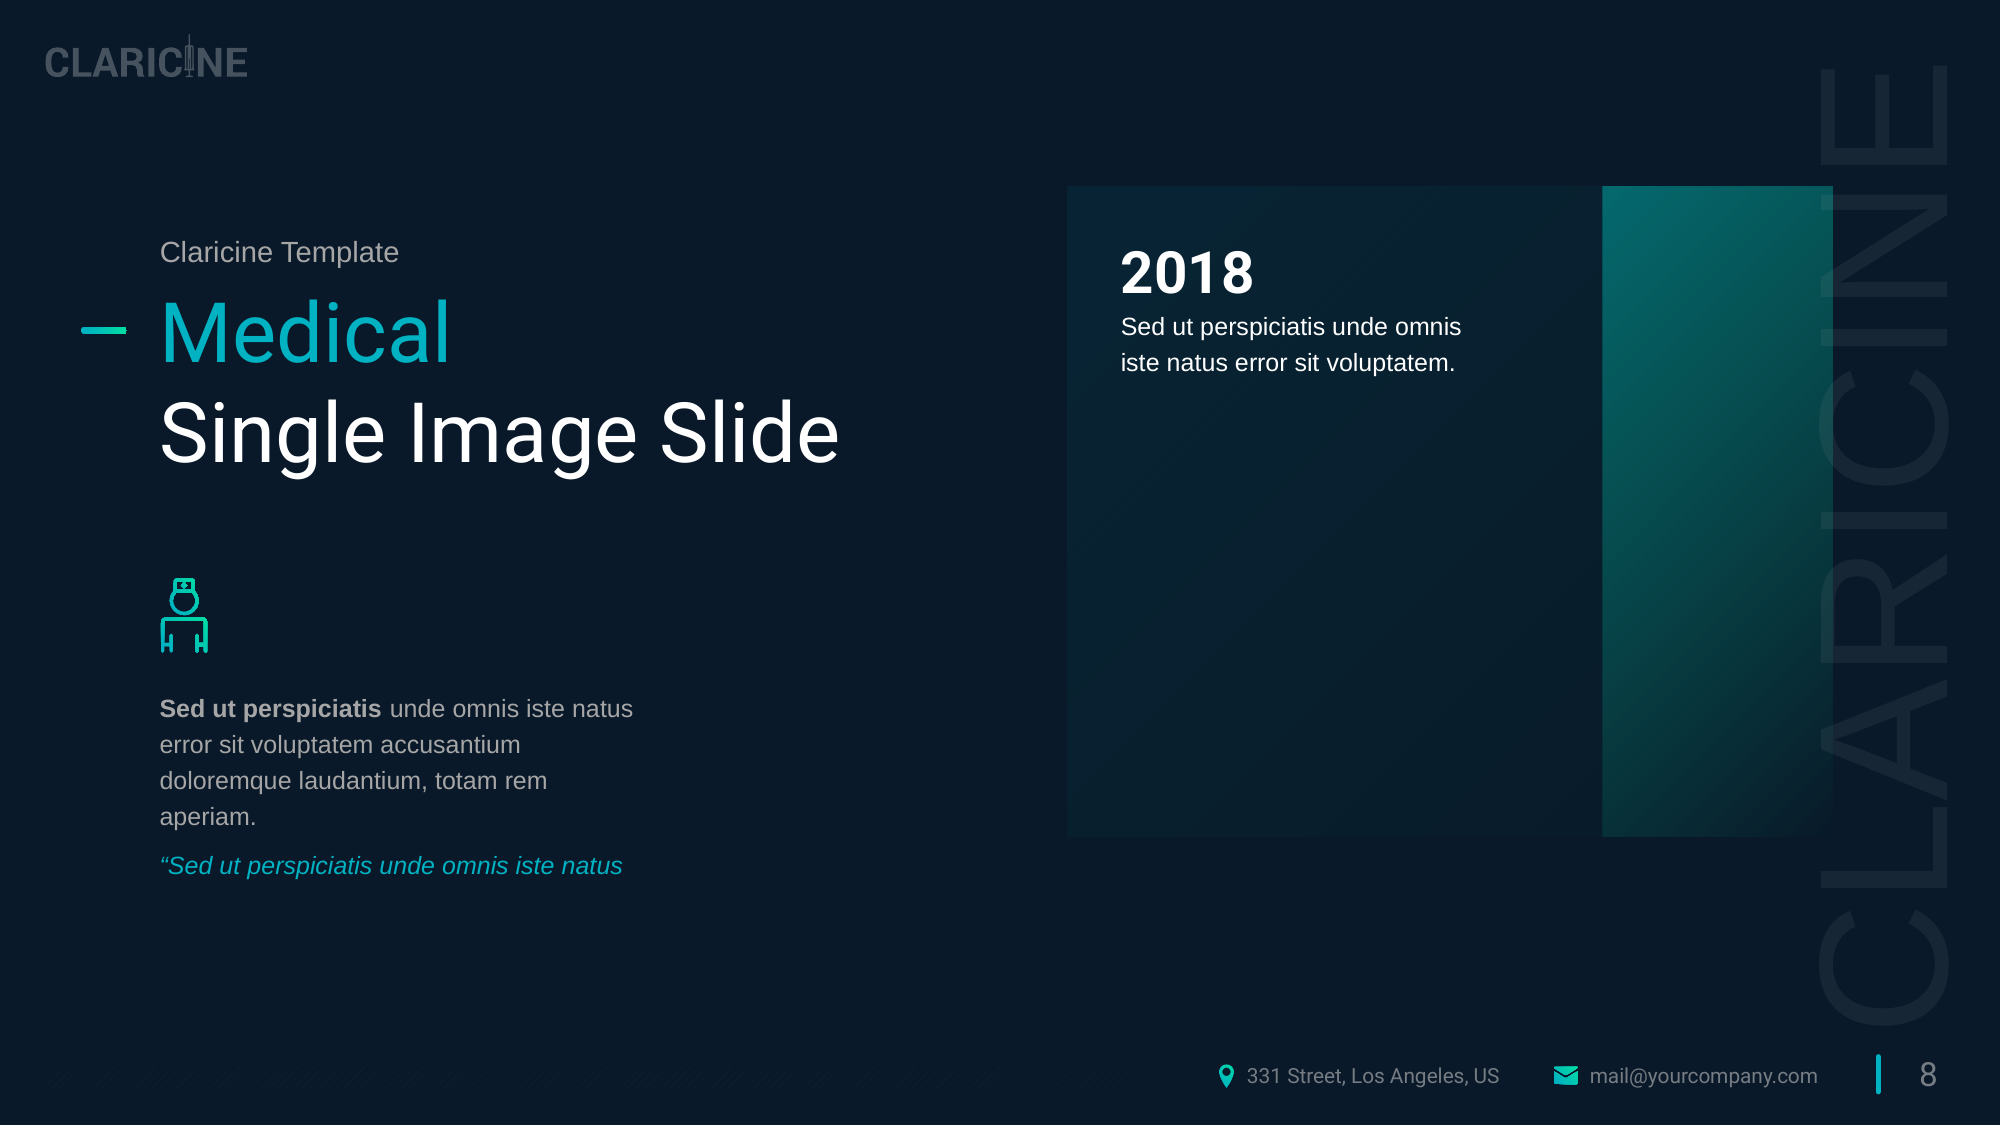

2018
Sed ut perspiciatis unde omnis iste natus error sit voluptatem.
Claricine Template
Medical
Single Image Slide

CLARICINE

Sed ut perspiciatis unde omnis iste natus error sit voluptatem accusantium doloremque laudantium, totam rem aperiam.
“Sed ut perspiciatis unde omnis iste natus